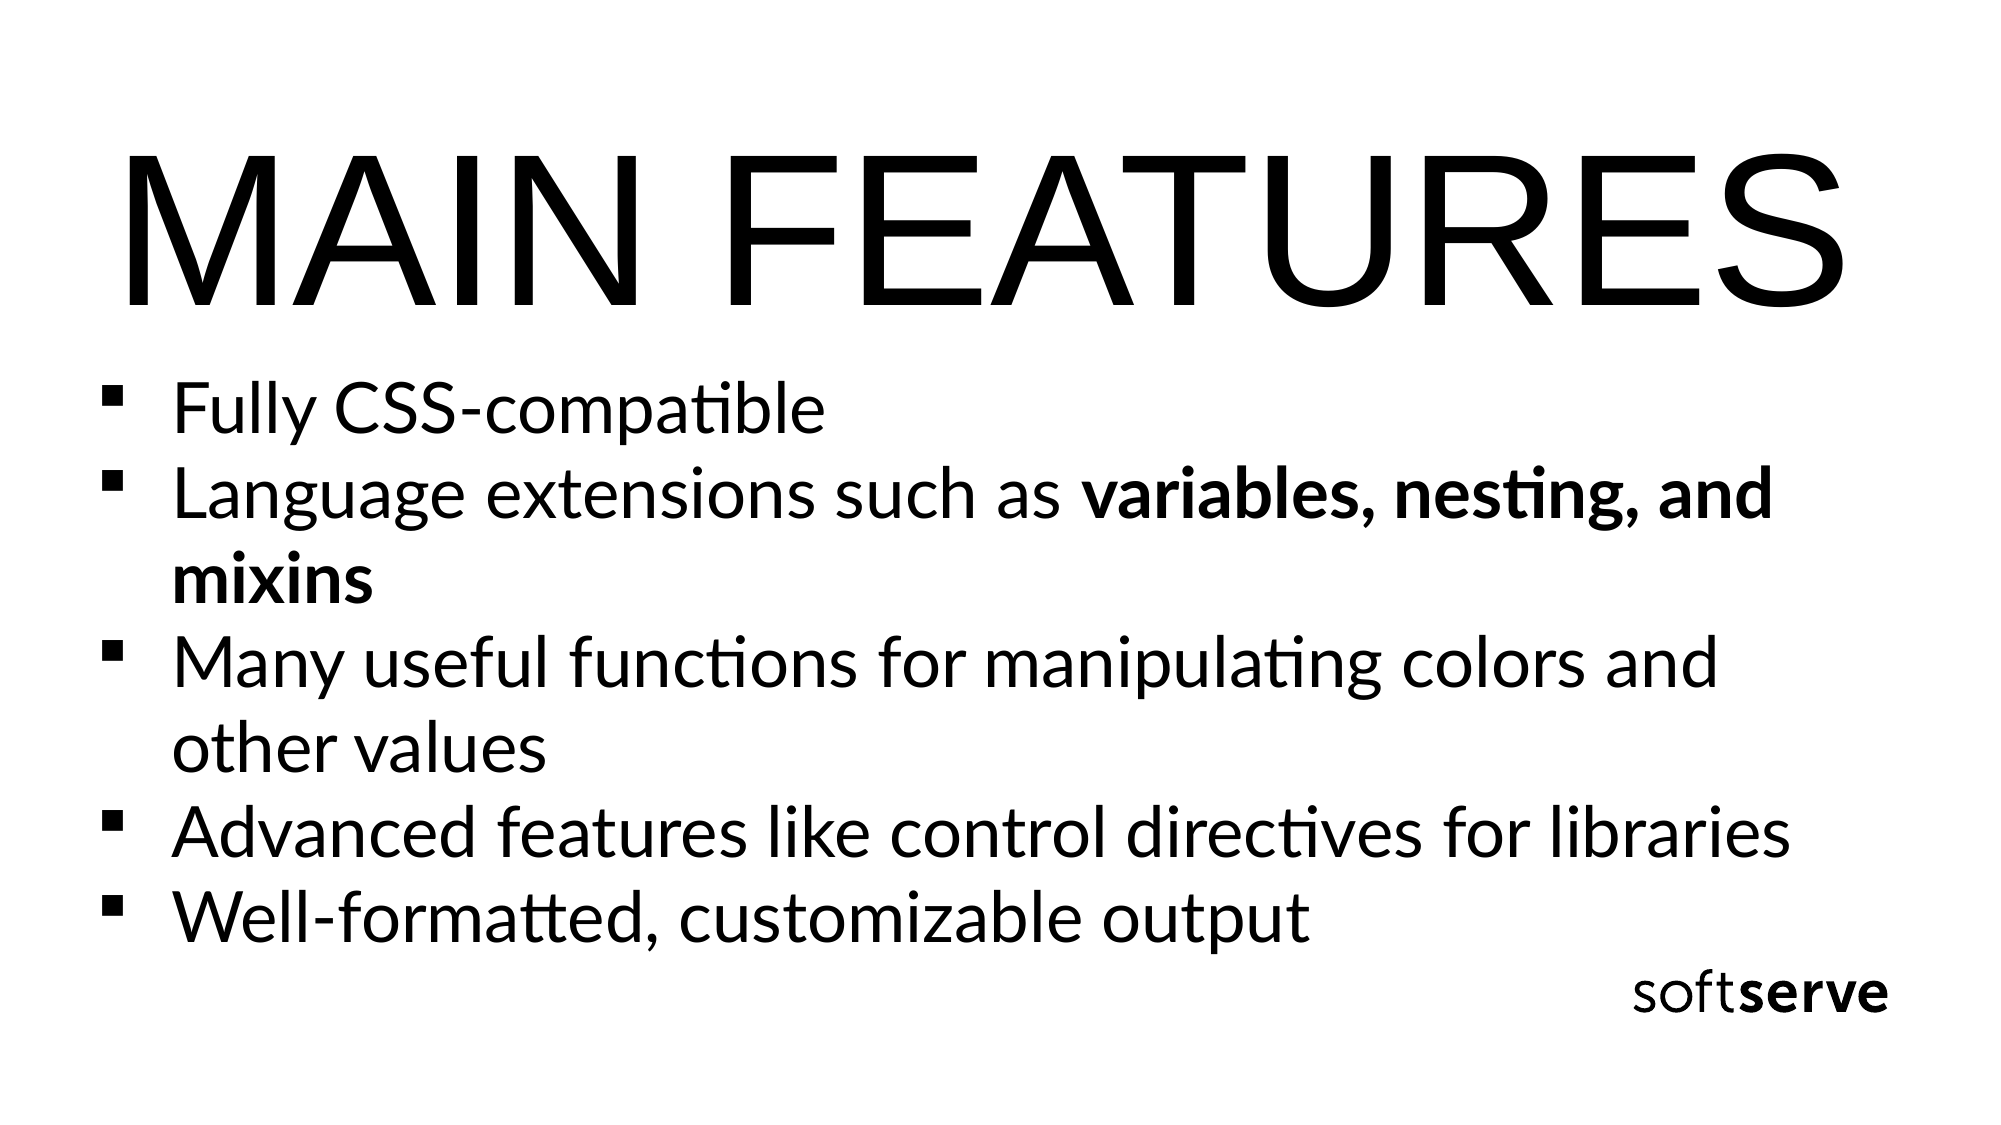

MAIN FEATURES
Fully CSS-compatible
Language extensions such as variables, nesting, and mixins
Many useful functions for manipulating colors and other values
Advanced features like control directives for libraries
Well-formatted, customizable output